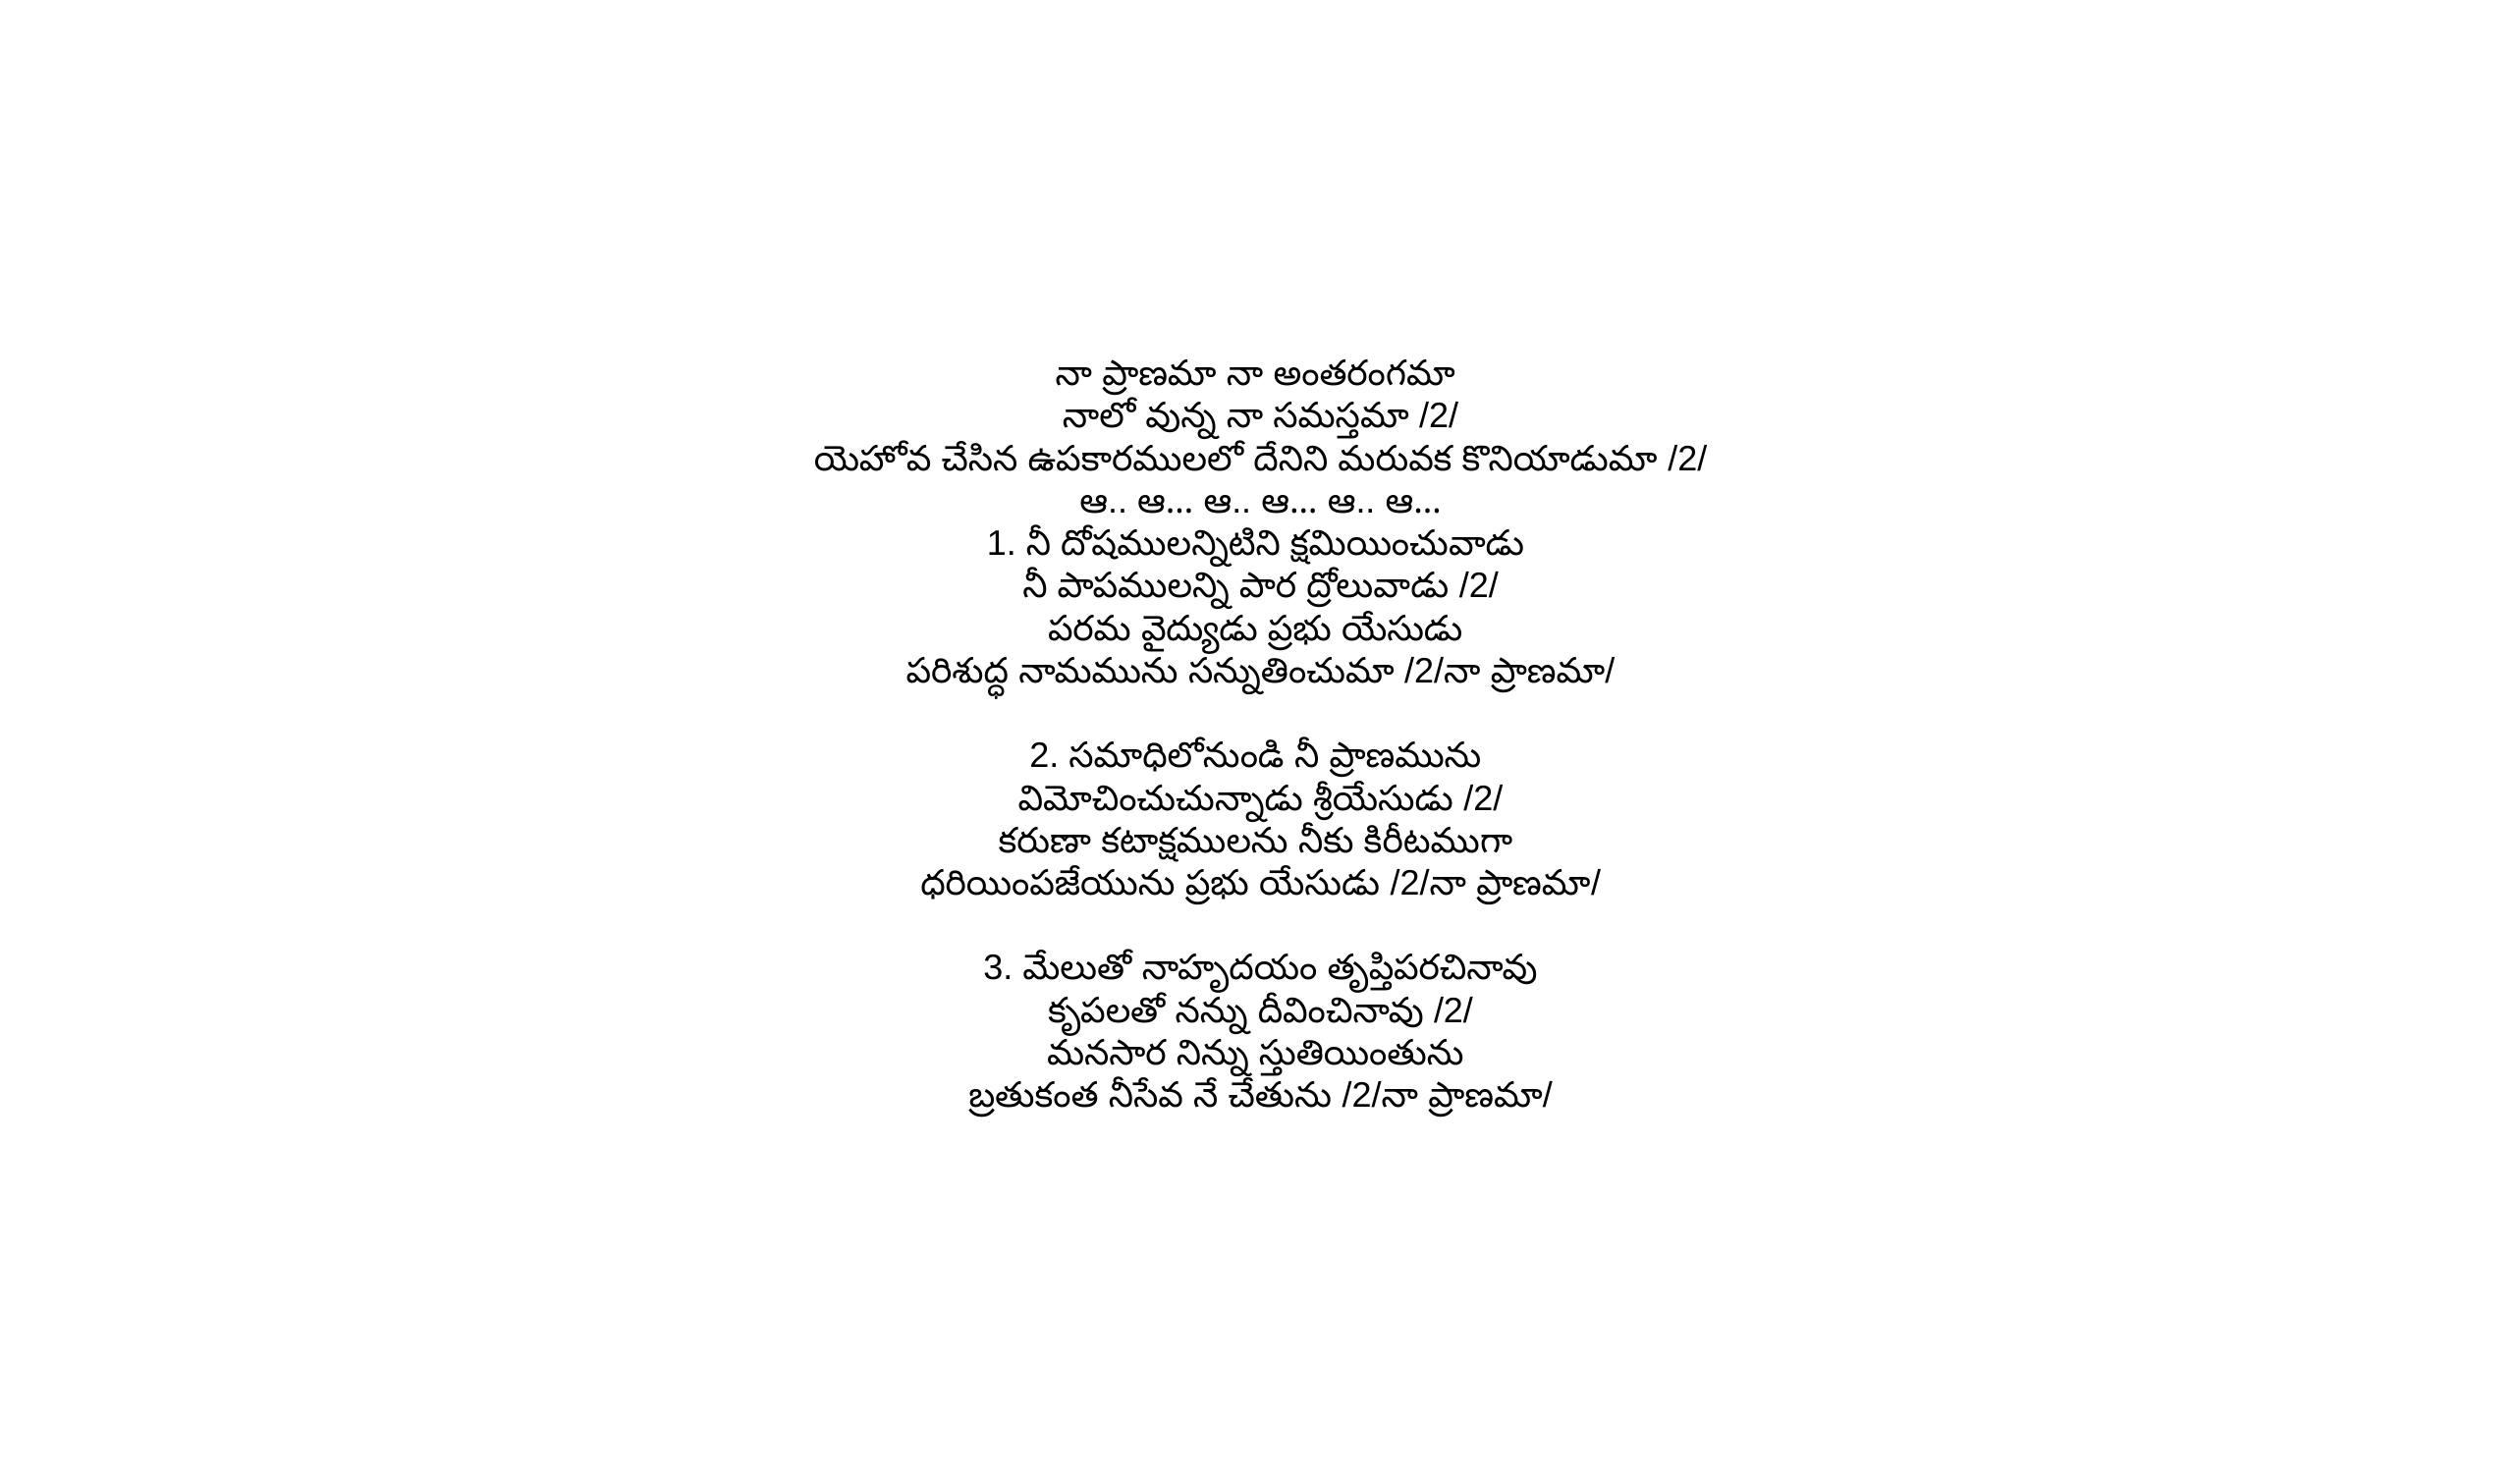

నా ప్రాణమా నా అంతరంగమా
నాలో వున్న నా సమస్తమా /2/
యెహోవ చేసిన ఉపకారములలో దేనిని మరువక కొనియాడుమా /2/
ఆ.. ఆ… ఆ.. ఆ… ఆ.. ఆ…
1. నీ దోషములన్నిటిని క్షమియించువాడు
నీ పాపములన్ని పార ద్రోలువాడు /2/
పరమ వైద్యుడు ప్రభు యేసుడు
పరిశుద్ధ నామమును సన్నుతించుమా /2/నా ప్రాణమా/

2. సమాధిలోనుండి నీ ప్రాణమును
విమోచించుచున్నాడు శ్రీయేసుడు /2/
కరుణా కటాక్షములను నీకు కిరీటముగా
ధరియింపజేయును ప్రభు యేసుడు /2/నా ప్రాణమా/

3. మేలుతో నాహృదయం తృప్తిపరచినావు
కృపలతో నన్ను దీవించినావు /2/
మనసార నిన్ను స్తుతియింతును
బ్రతుకంత నీసేవ నే చేతును /2/నా ప్రాణమా/